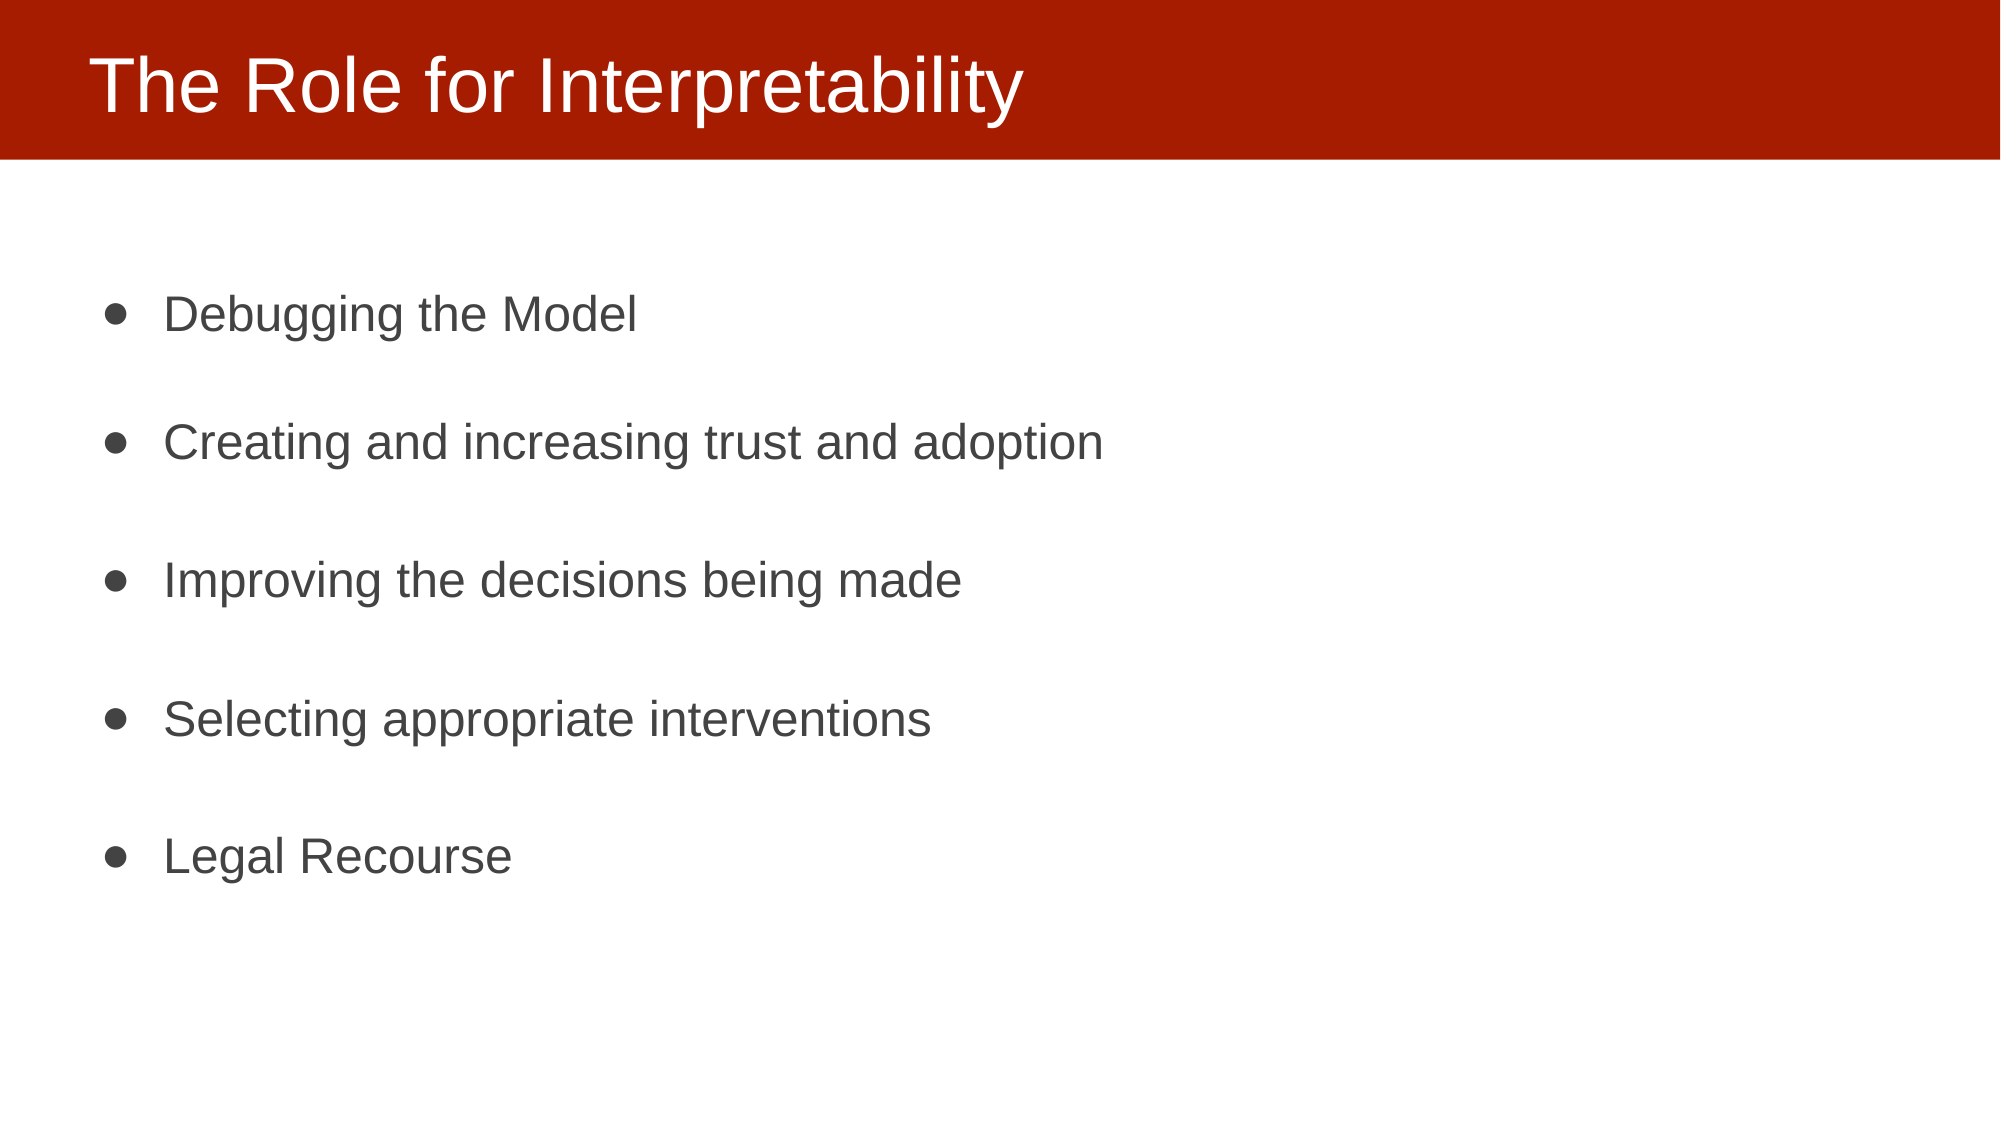

# The Role for Interpretability
Debugging the Model
Creating and increasing trust and adoption
Improving the decisions being made
Selecting appropriate interventions
Legal Recourse